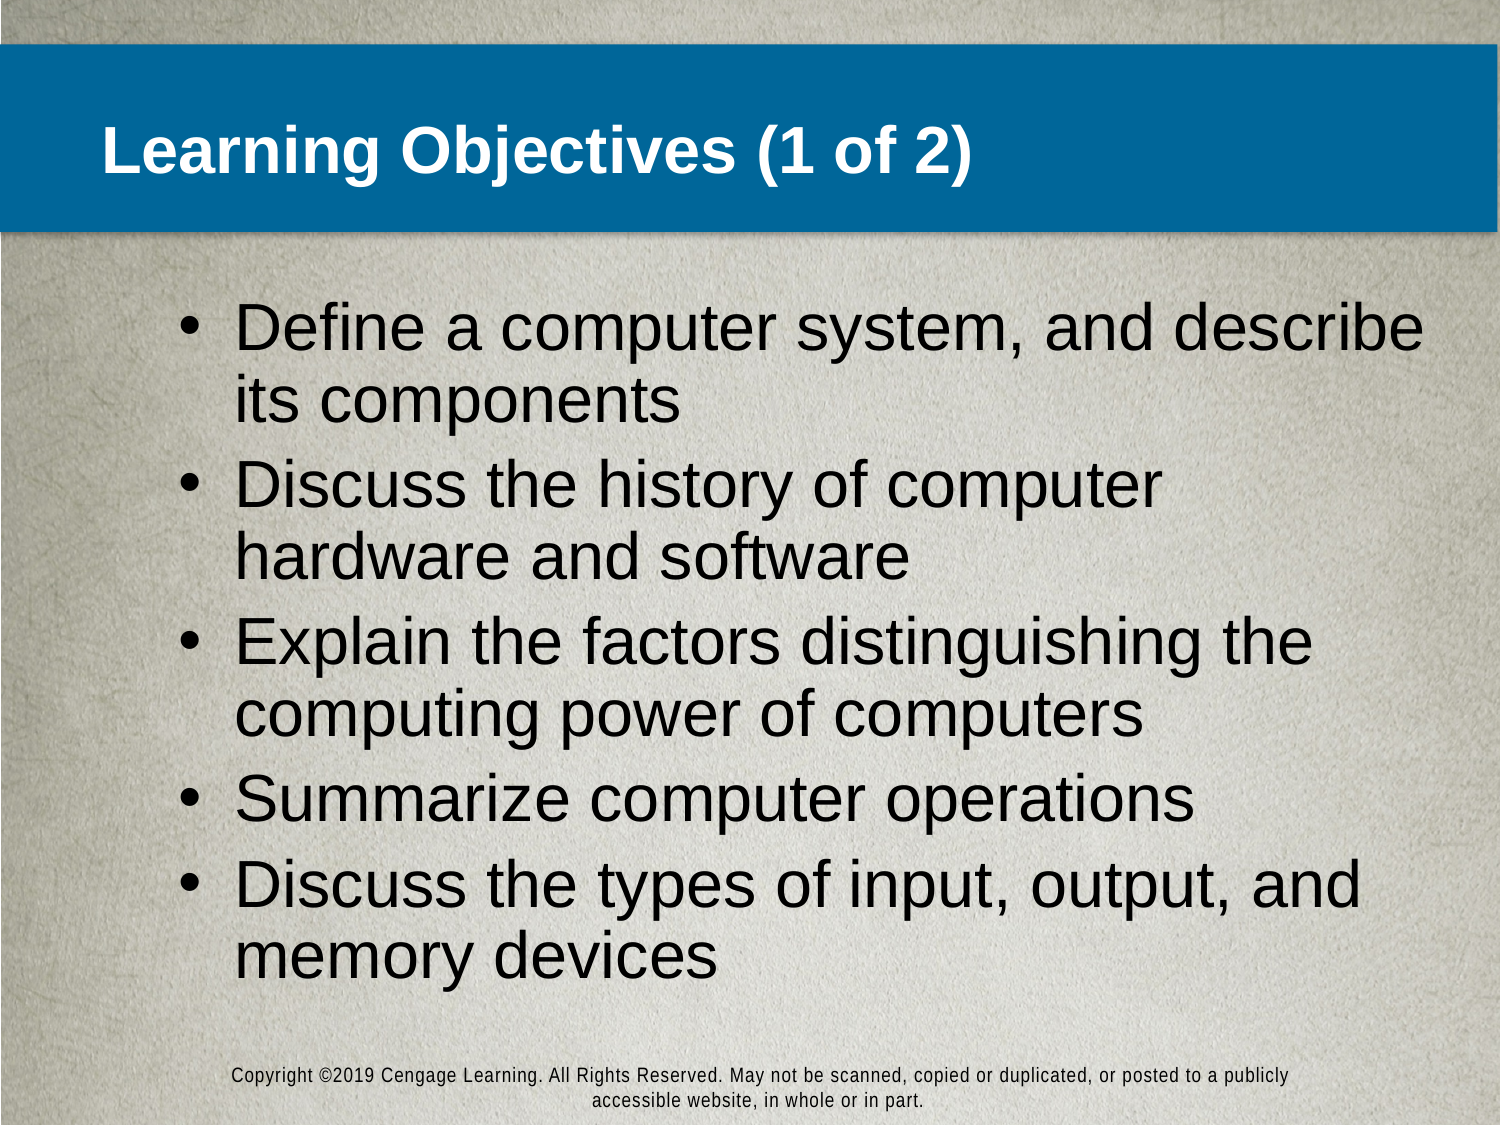

# Learning Objectives (1 of 2)
Define a computer system, and describe its components
Discuss the history of computer hardware and software
Explain the factors distinguishing the computing power of computers
Summarize computer operations
Discuss the types of input, output, and memory devices